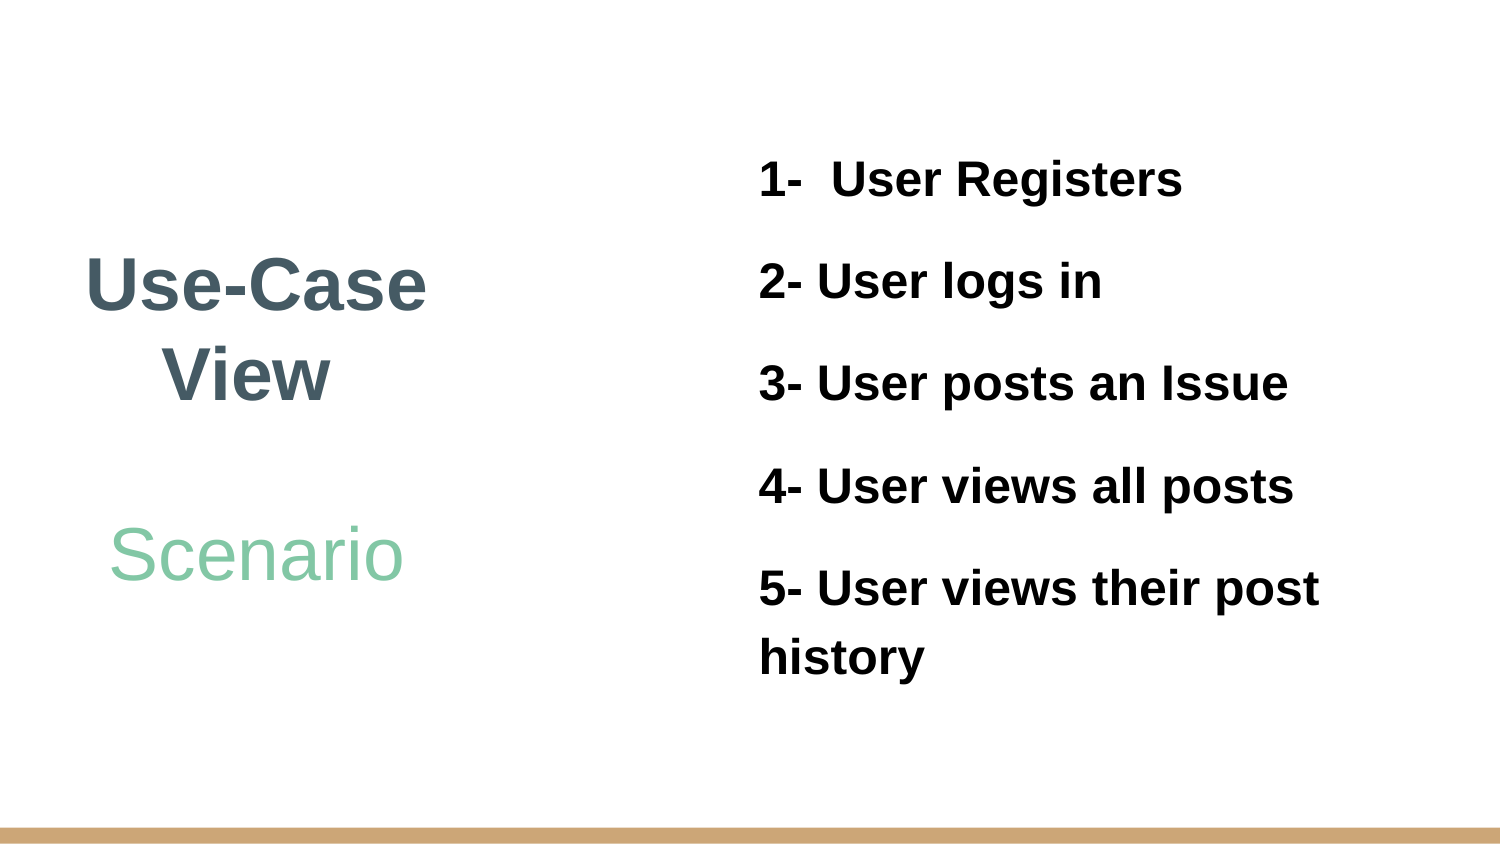

1-  User Registers
2- User logs in
3- User posts an Issue
4- User views all posts
5- User views their post history
Use-Case View

Scenario